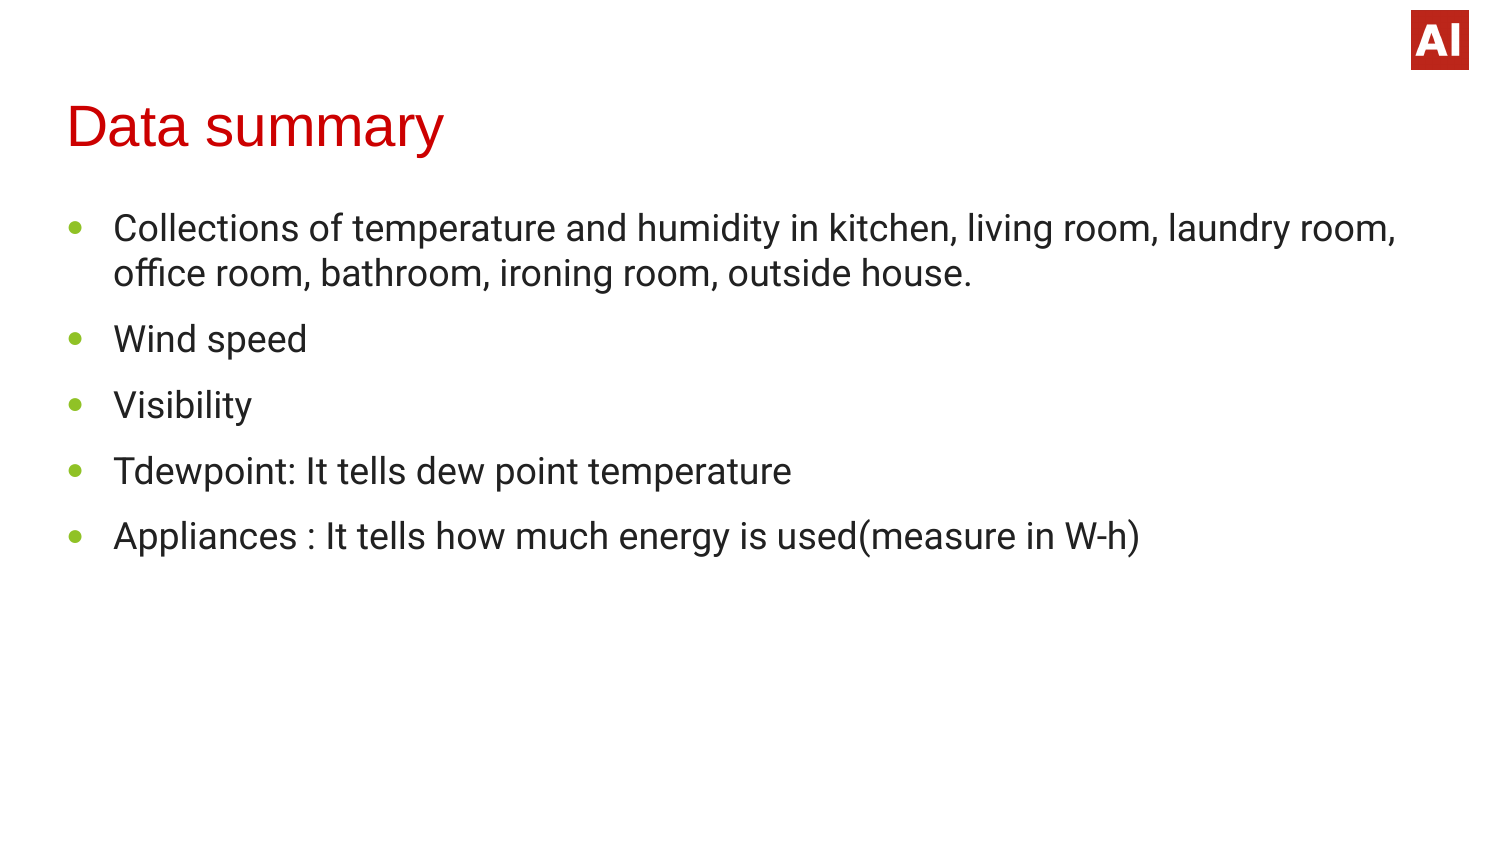

# Data summary
Collections of temperature and humidity in kitchen, living room, laundry room, office room, bathroom, ironing room, outside house.
Wind speed
Visibility
Tdewpoint: It tells dew point temperature
Appliances : It tells how much energy is used(measure in W-h)